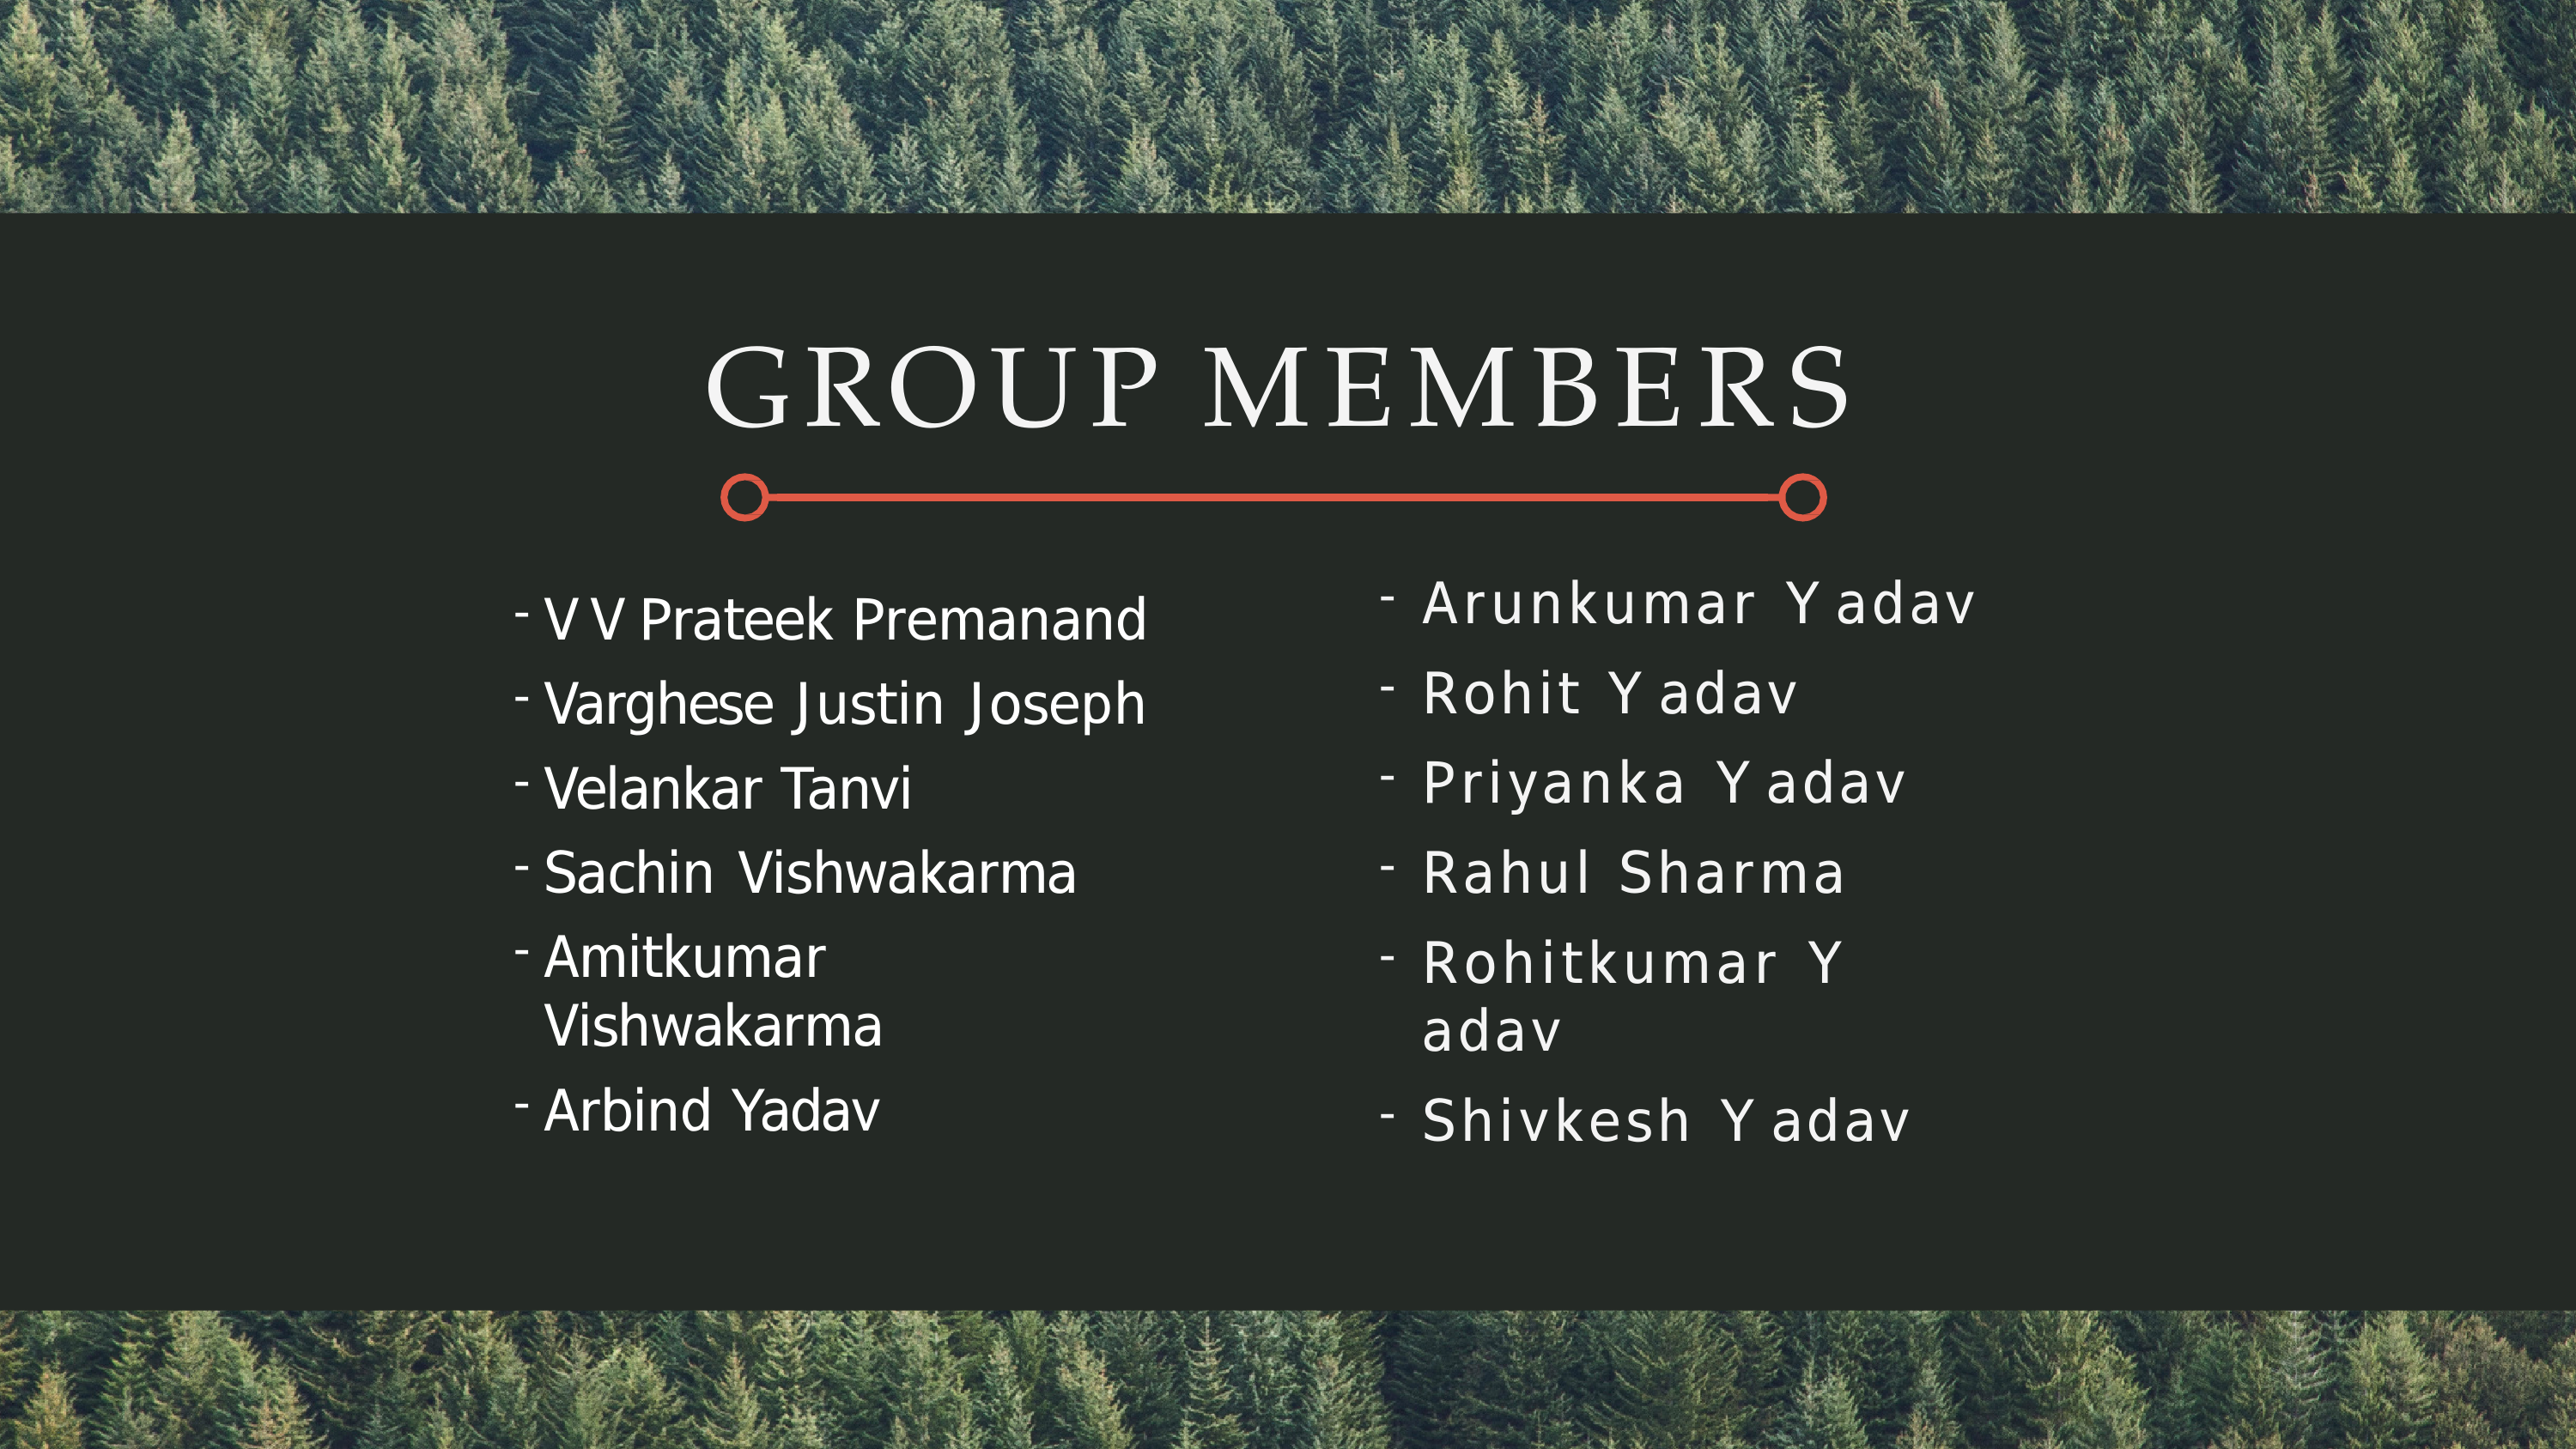

Definition of	Any of a range of
Alternative	medical therapies that
are not regarded as
Medicine	orthodox by the medical
profession,	such as
herbalism,	homeopathy,  and acupuncture.

# GROUP MEMBERS

Arunkumar Y adav
Rohit Y adav
Priyanka Y adav
Rahul Sharma
Rohitkumar Y adav
Shivkesh Y adav
V V Prateek Premanand
Varghese Justin Joseph
Velankar Tanvi
Sachin Vishwakarma
Amitkumar Vishwakarma
Arbind Yadav